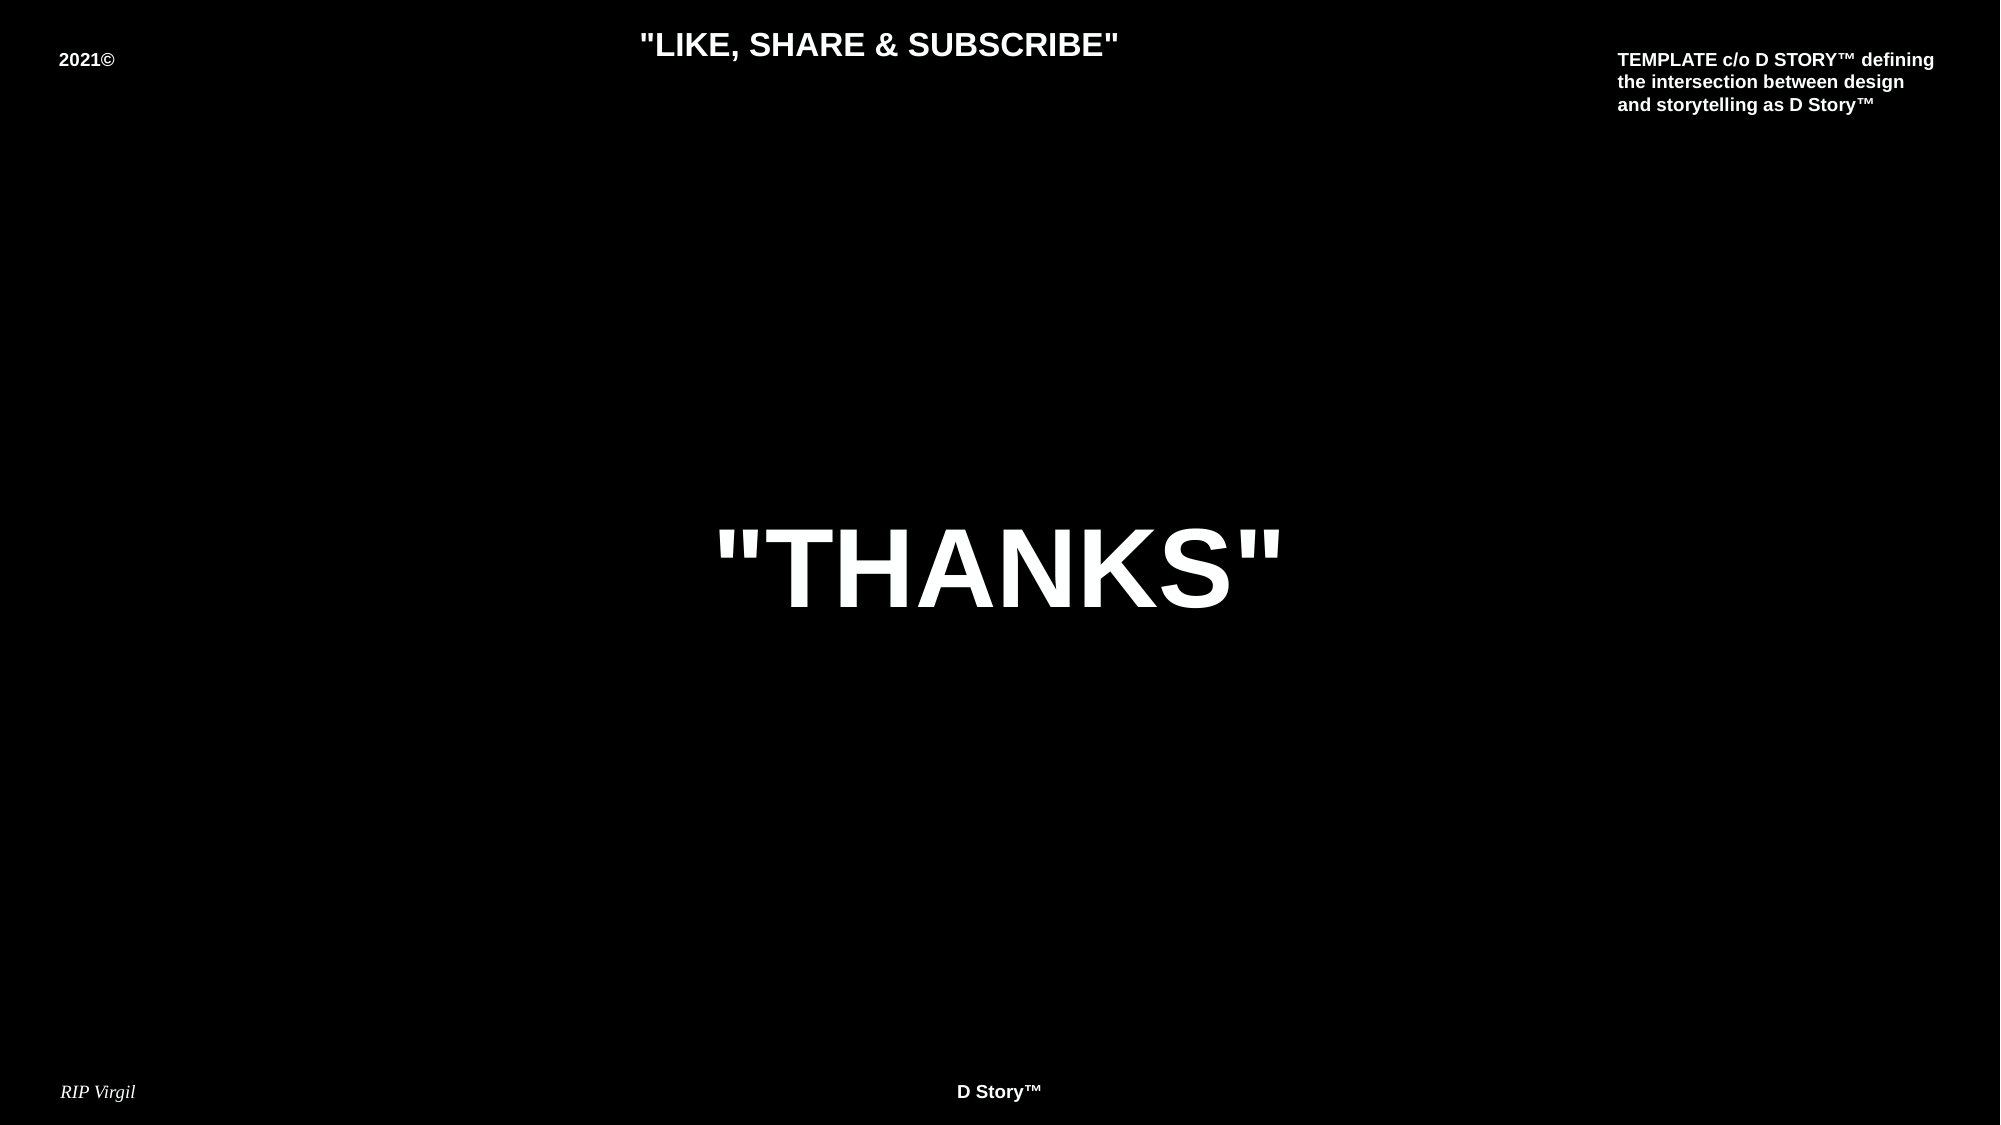

"LIKE, SHARE & SUBSCRIBE"
"THANKS"
RIP Virgil